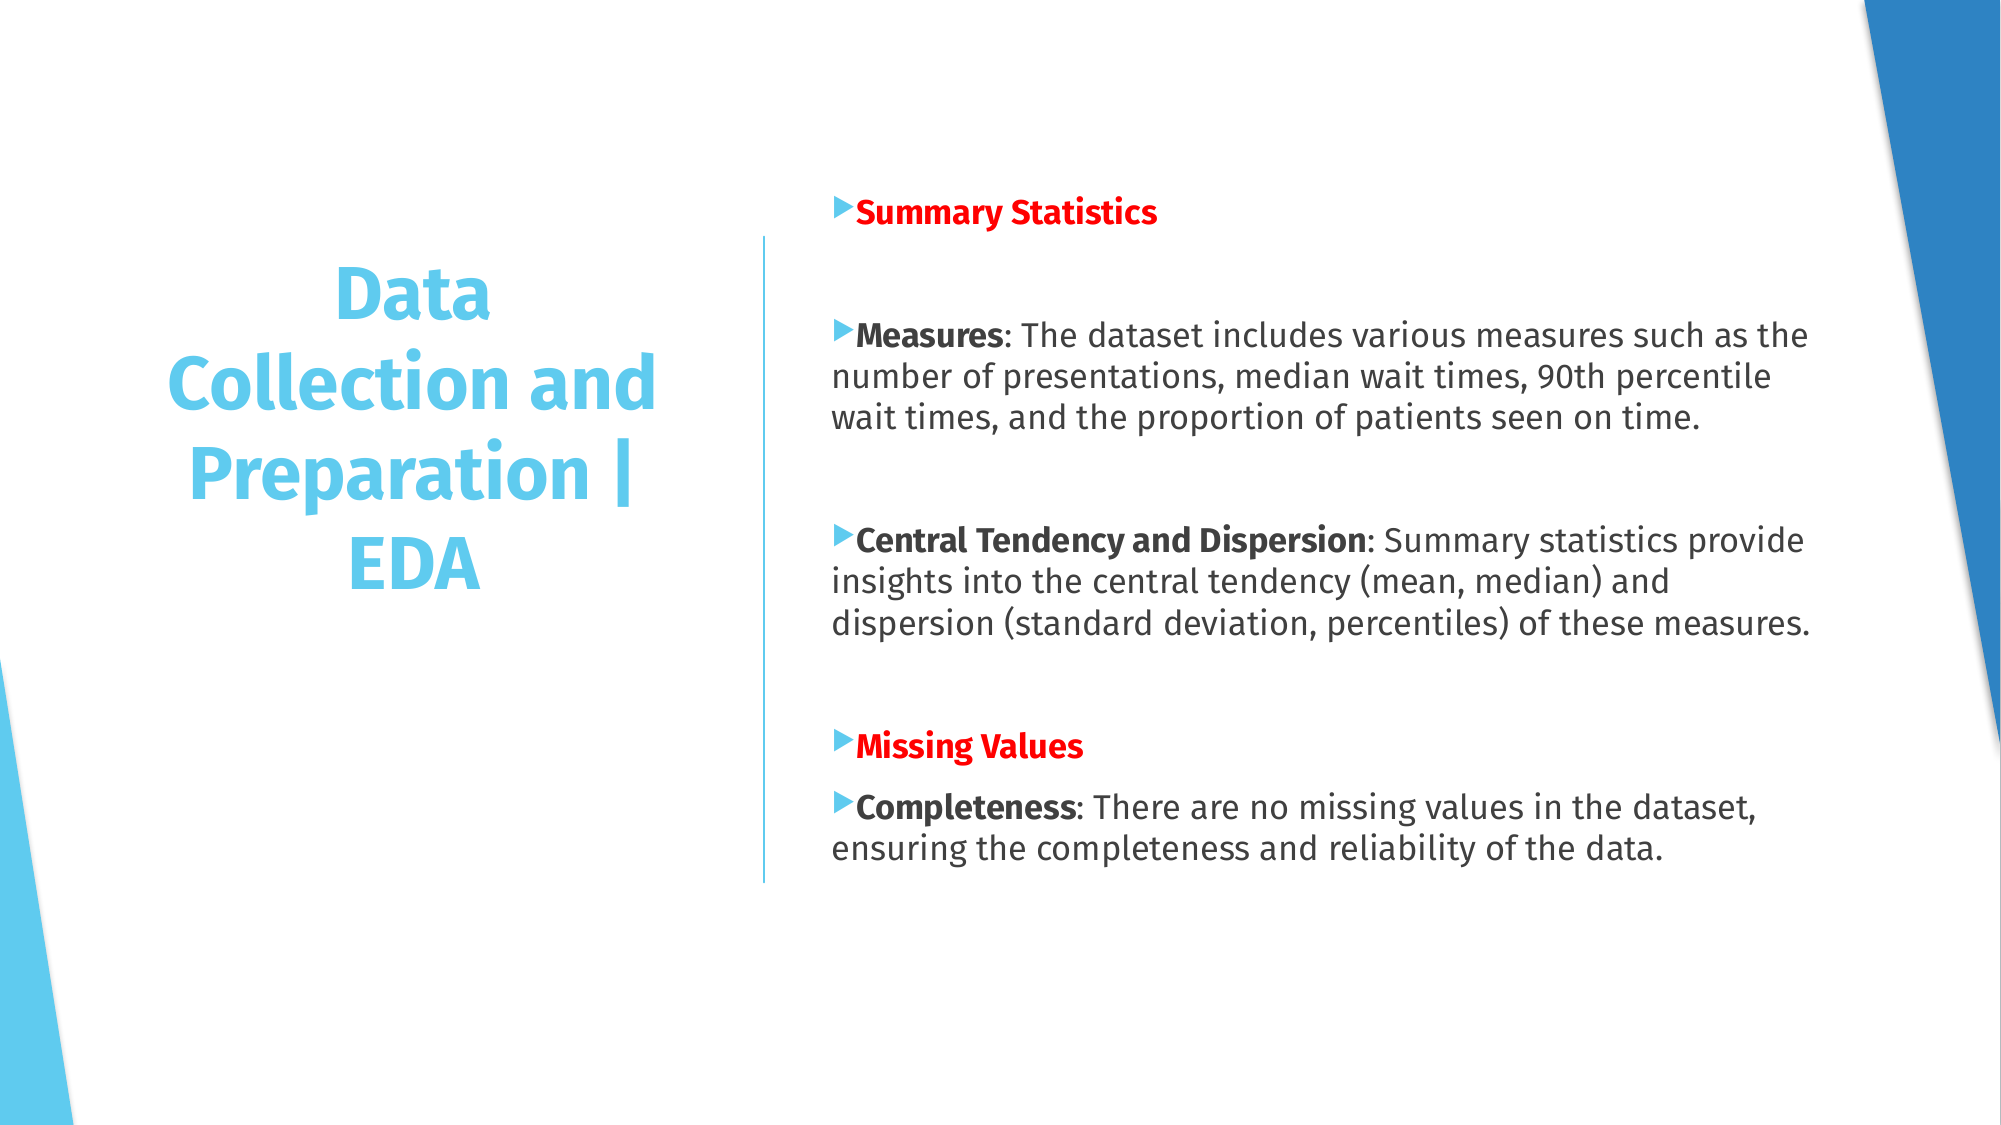

Summary Statistics

Measures: The dataset includes various measures such as the number of presentations, median wait times, 90th percentile wait times, and the proportion of patients seen on time.

Central Tendency and Dispersion: Summary statistics provide insights into the central tendency (mean, median) and dispersion (standard deviation, percentiles) of these measures.

Missing Values
Completeness: There are no missing values in the dataset, ensuring the completeness and reliability of the data.

# Data Collection and Preparation | EDA